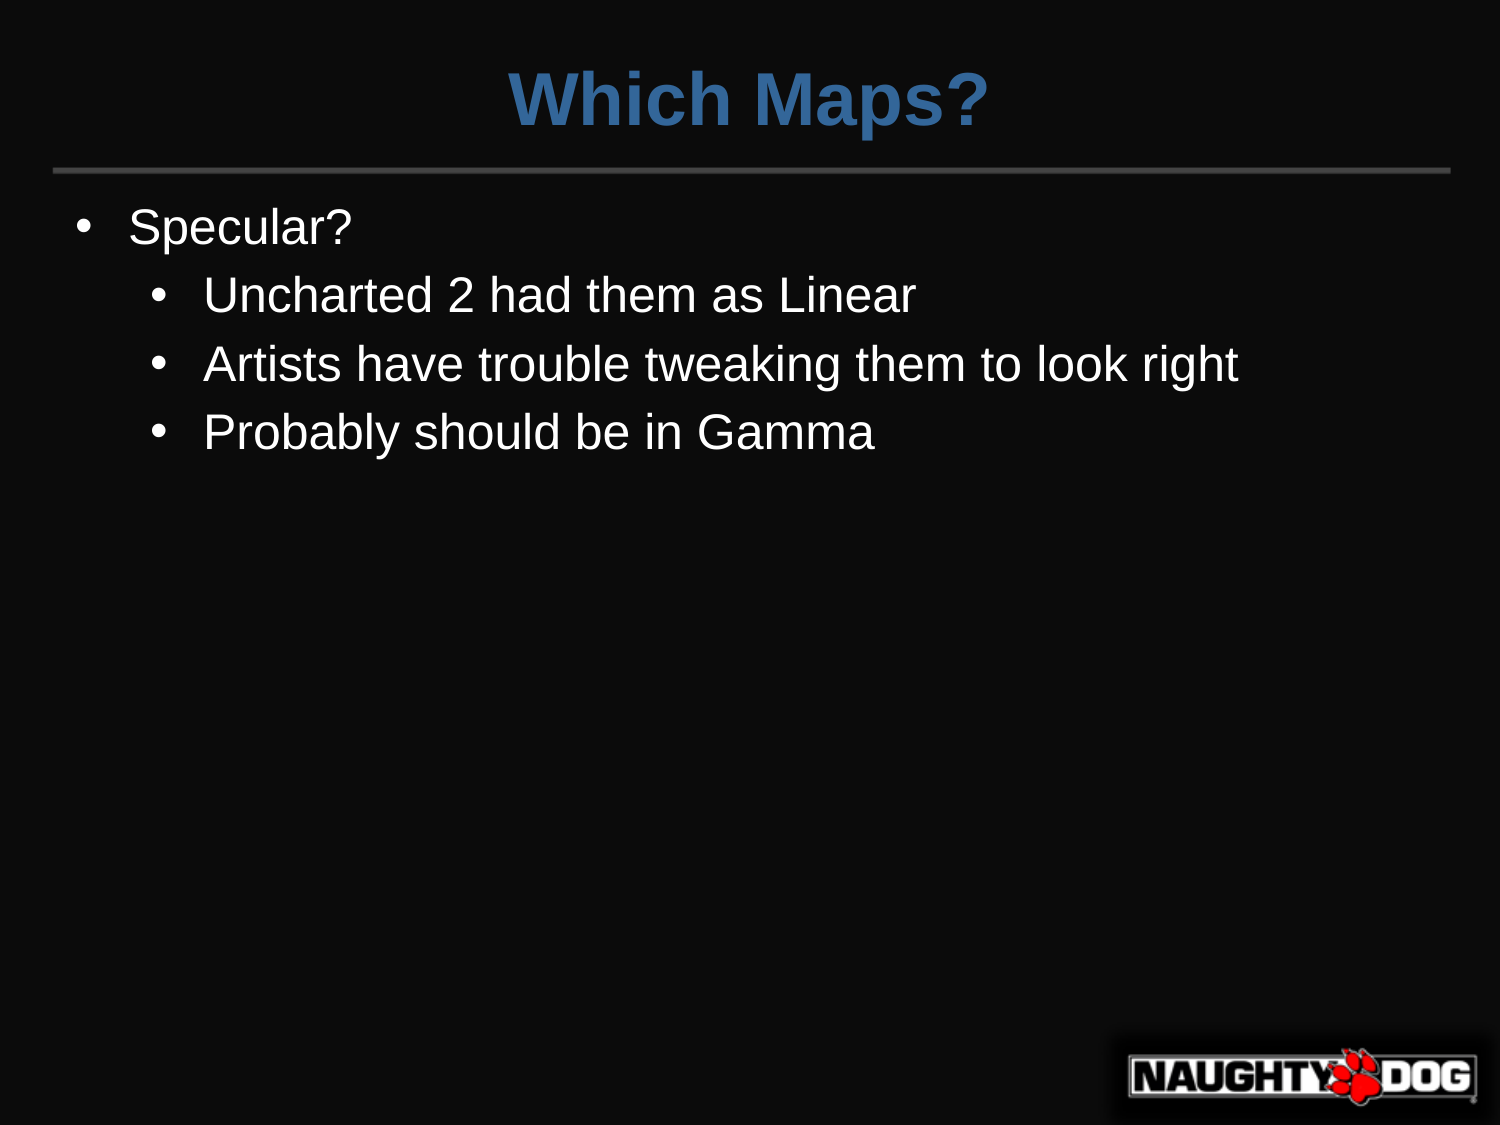

Which Maps?
Specular?
Uncharted 2 had them as Linear
Artists have trouble tweaking them to look right
Probably should be in Gamma